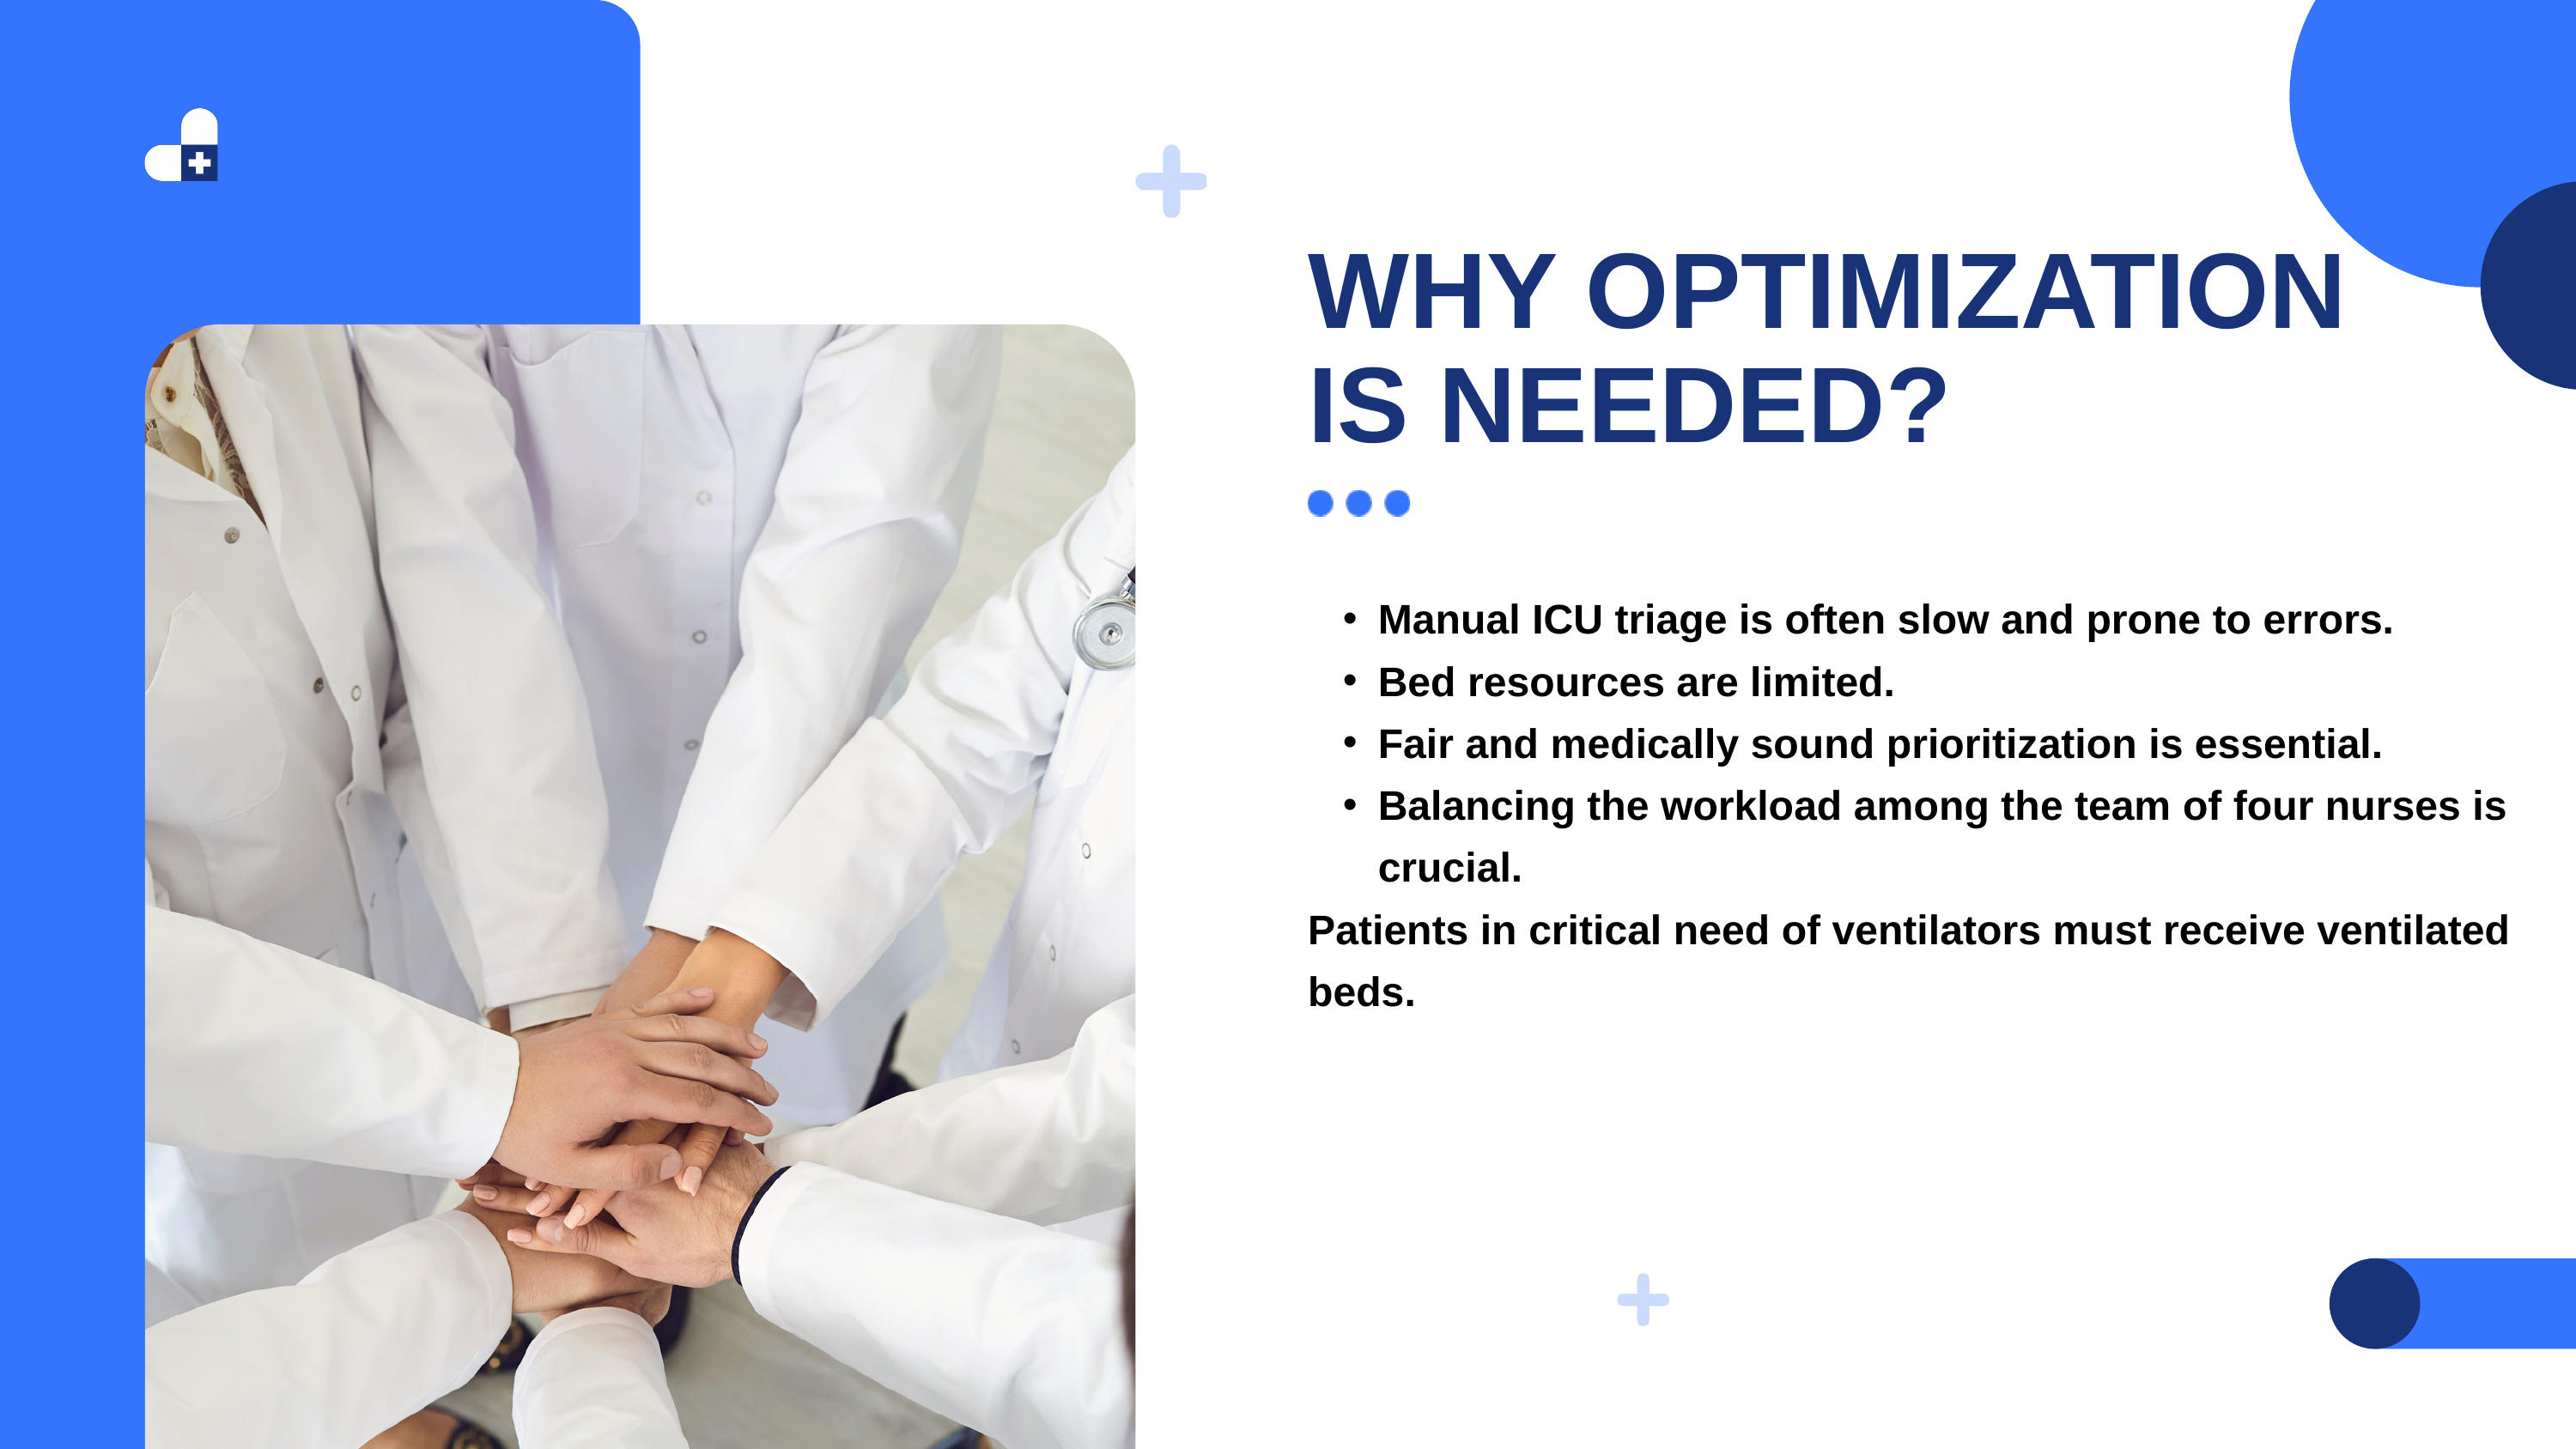

WHY OPTIMIZATION IS NEEDED?

Manual ICU triage is often slow and prone to errors.
Bed resources are limited.
Fair and medically sound prioritization is essential.
Balancing the workload among the team of four nurses is crucial.
Patients in critical need of ventilators must receive ventilated beds.